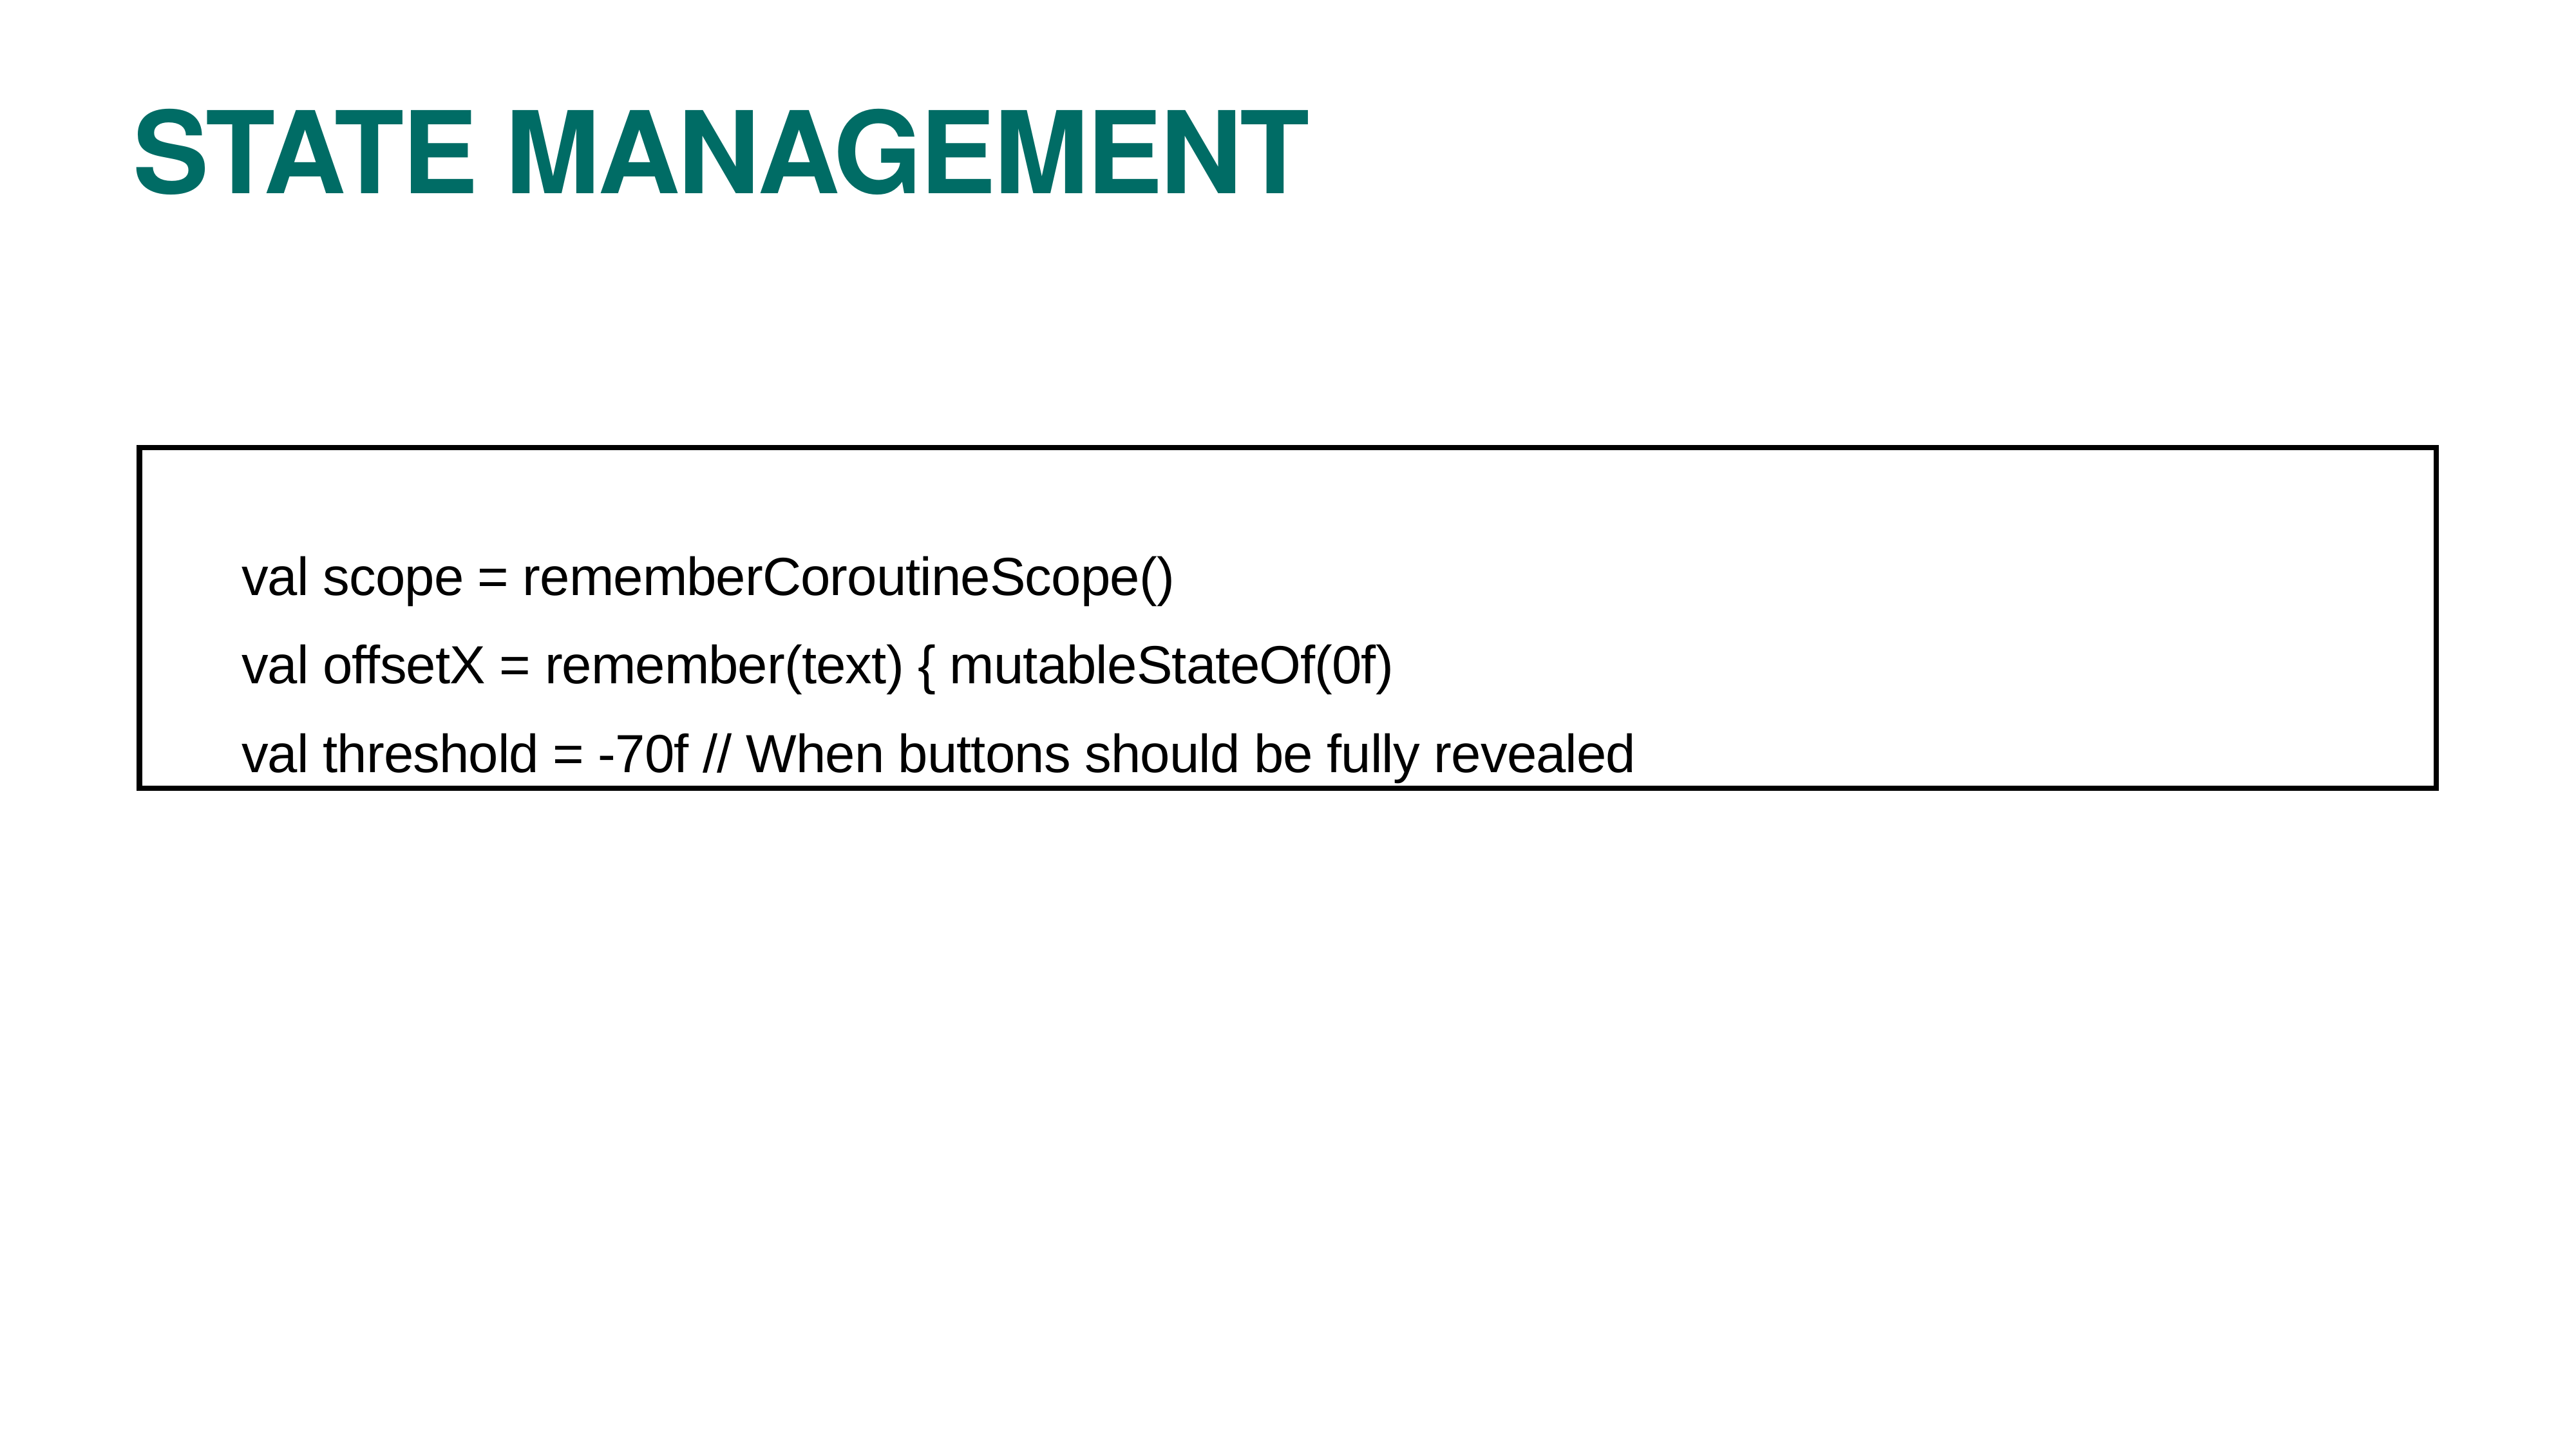

# STATE MANAGEMENT

val scope = rememberCoroutineScope()
val offsetX = remember(text) { mutableStateOf(0f)
val threshold = -70f // When buttons should be fully revealed